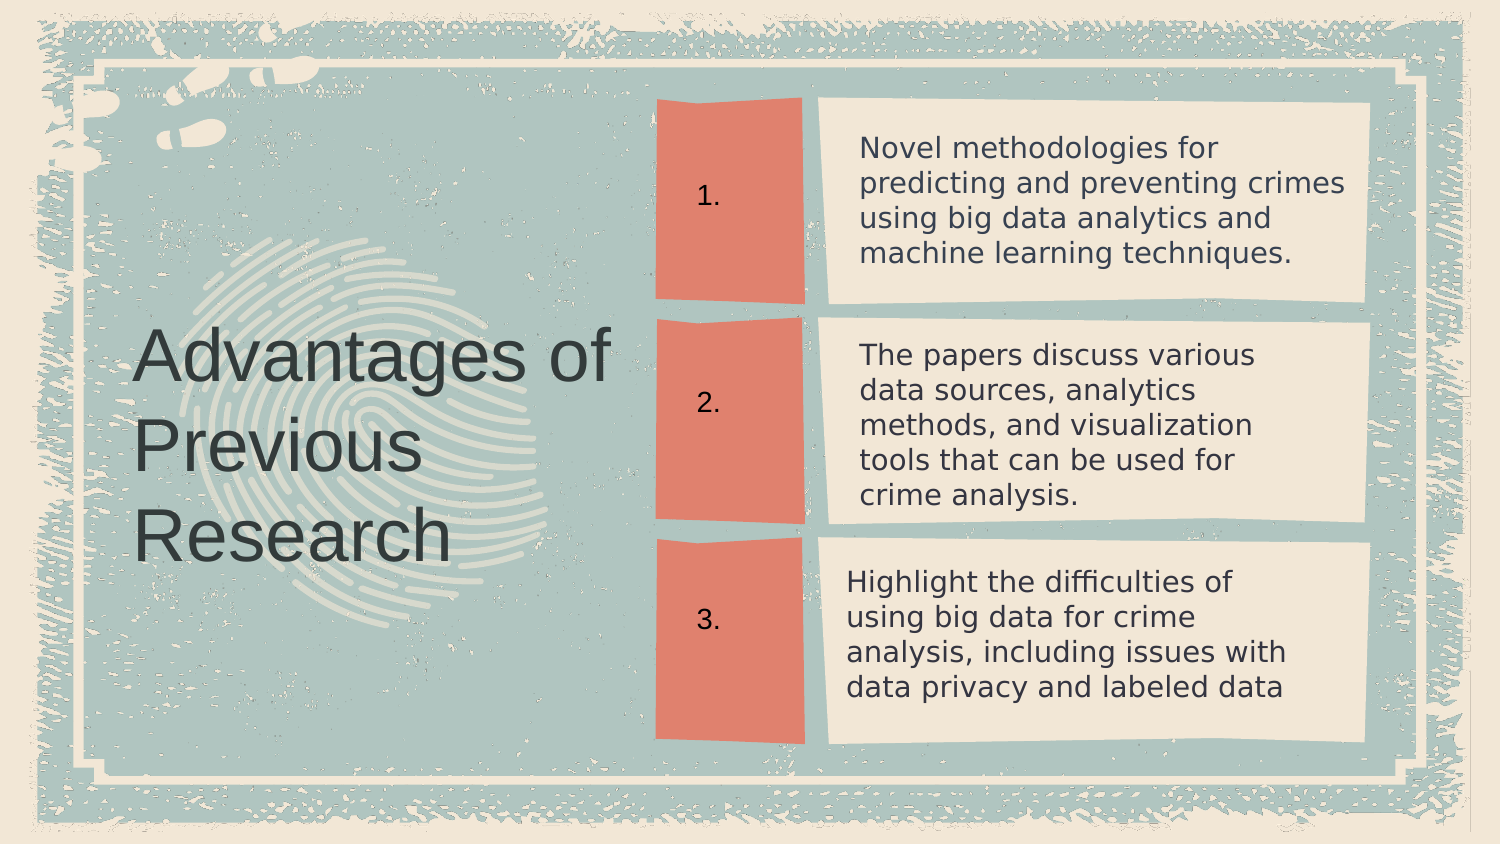

Novel methodologies for predicting and preventing crimes using big data analytics and machine learning techniques.

1.
# Advantages of Previous Research

The papers discuss various data sources, analytics methods, and visualization tools that can be used for crime analysis.

2.

Highlight the difficulties of using big data for crime analysis, including issues with data privacy and labeled data

3.